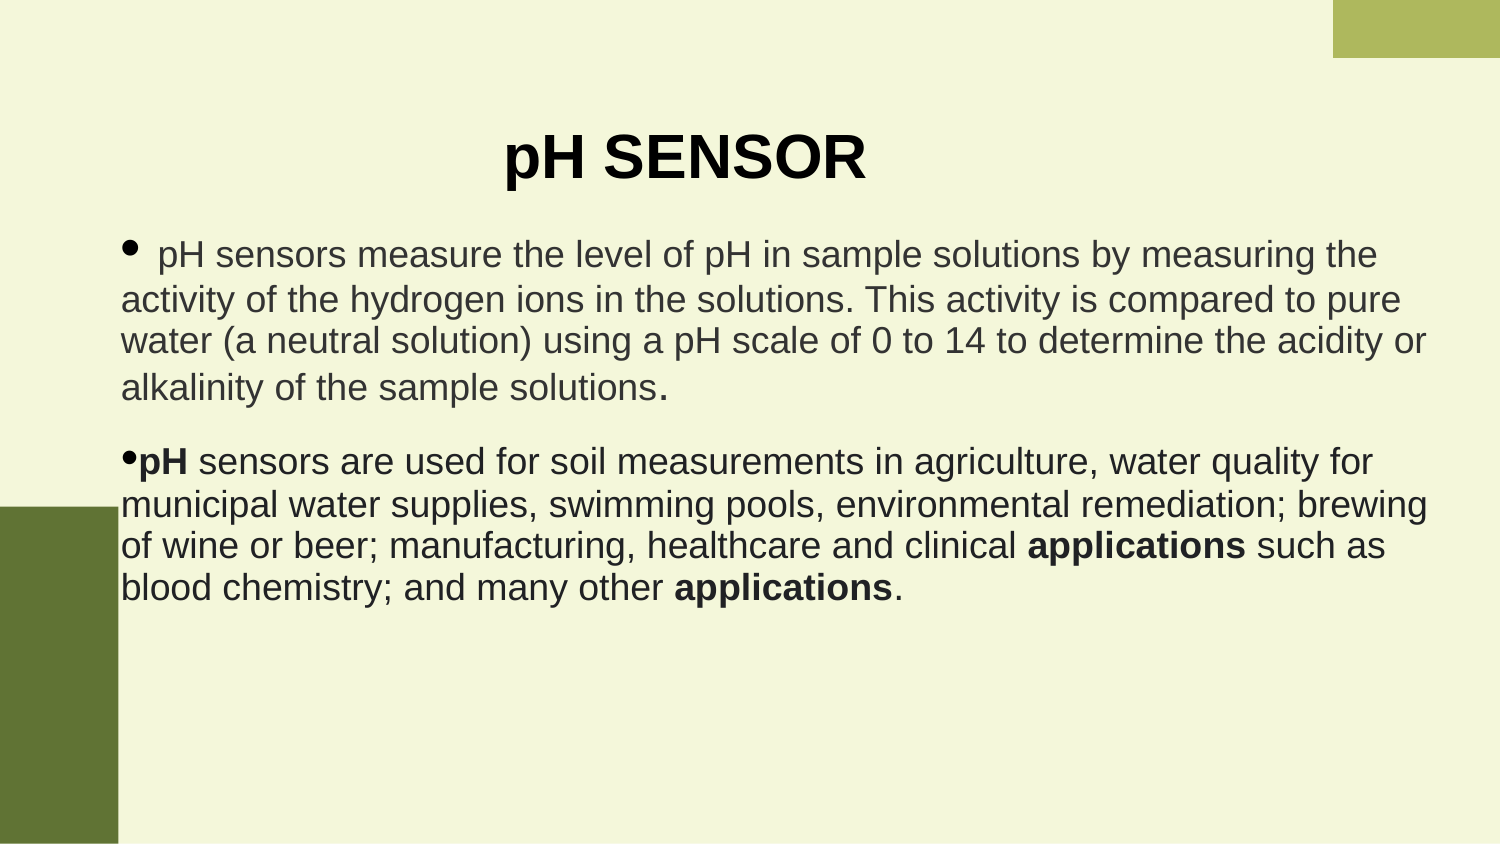

# pH SENSOR
• pH sensors measure the level of pH in sample solutions by measuring the activity of the hydrogen ions in the solutions. This activity is compared to pure water (a neutral solution) using a pH scale of 0 to 14 to determine the acidity or alkalinity of the sample solutions.
•pH sensors are used for soil measurements in agriculture, water quality for municipal water supplies, swimming pools, environmental remediation; brewing of wine or beer; manufacturing, healthcare and clinical applications such as blood chemistry; and many other applications.